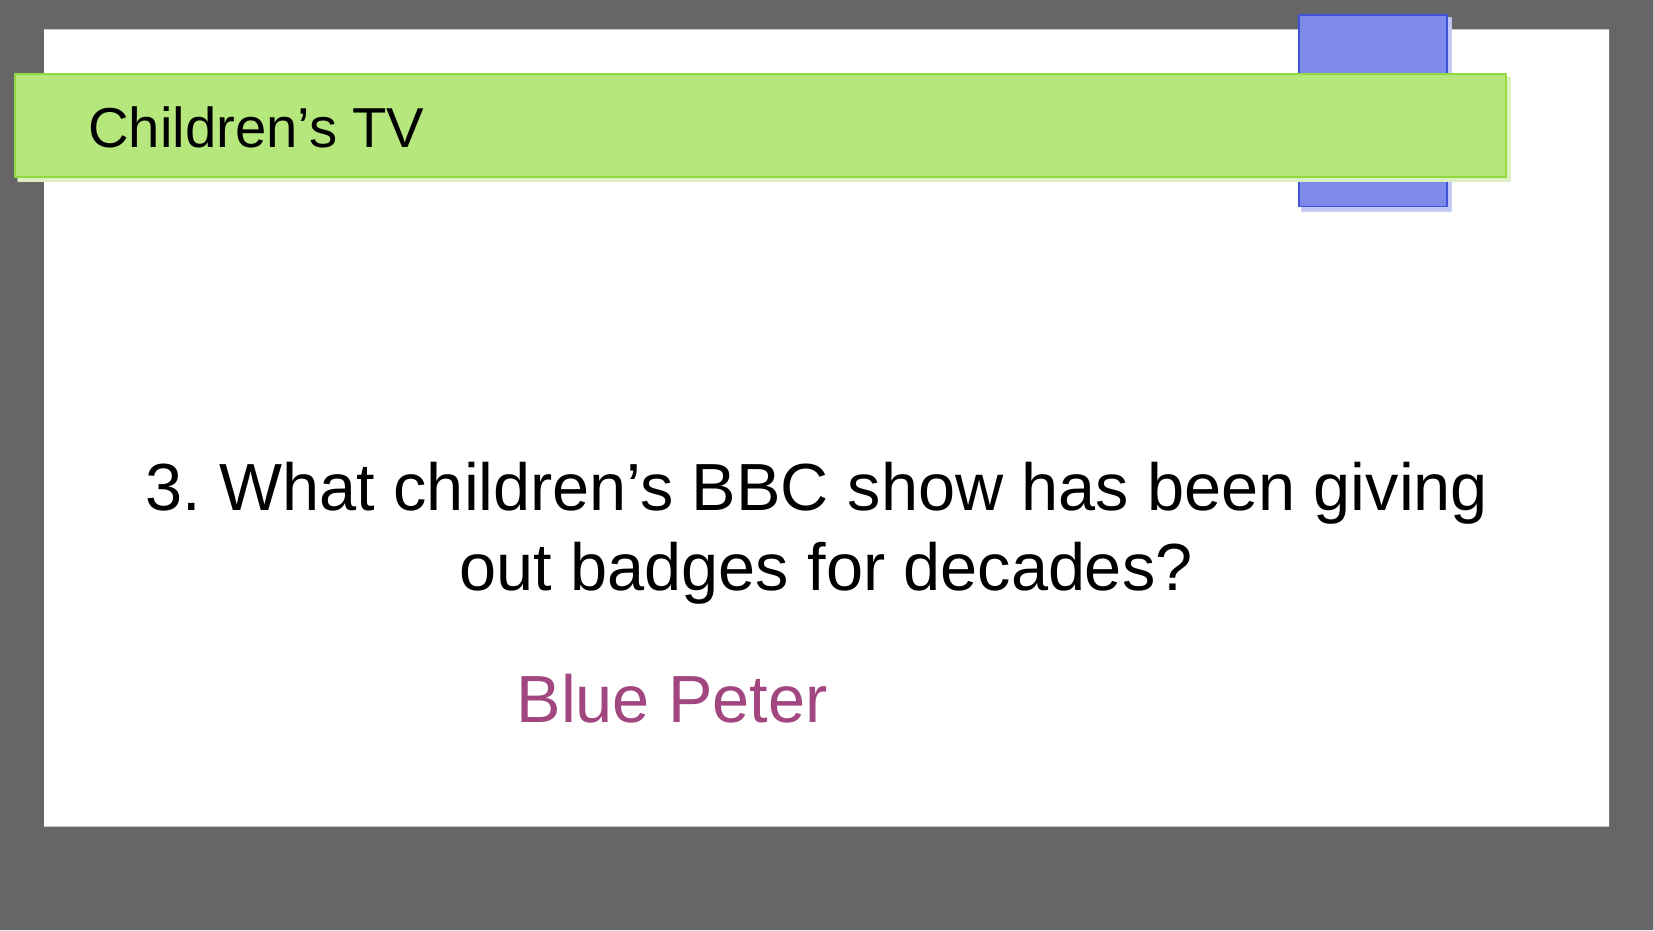

Children’s TV
3. What children’s BBC show has been giving
out badges for decades?
Blue Peter